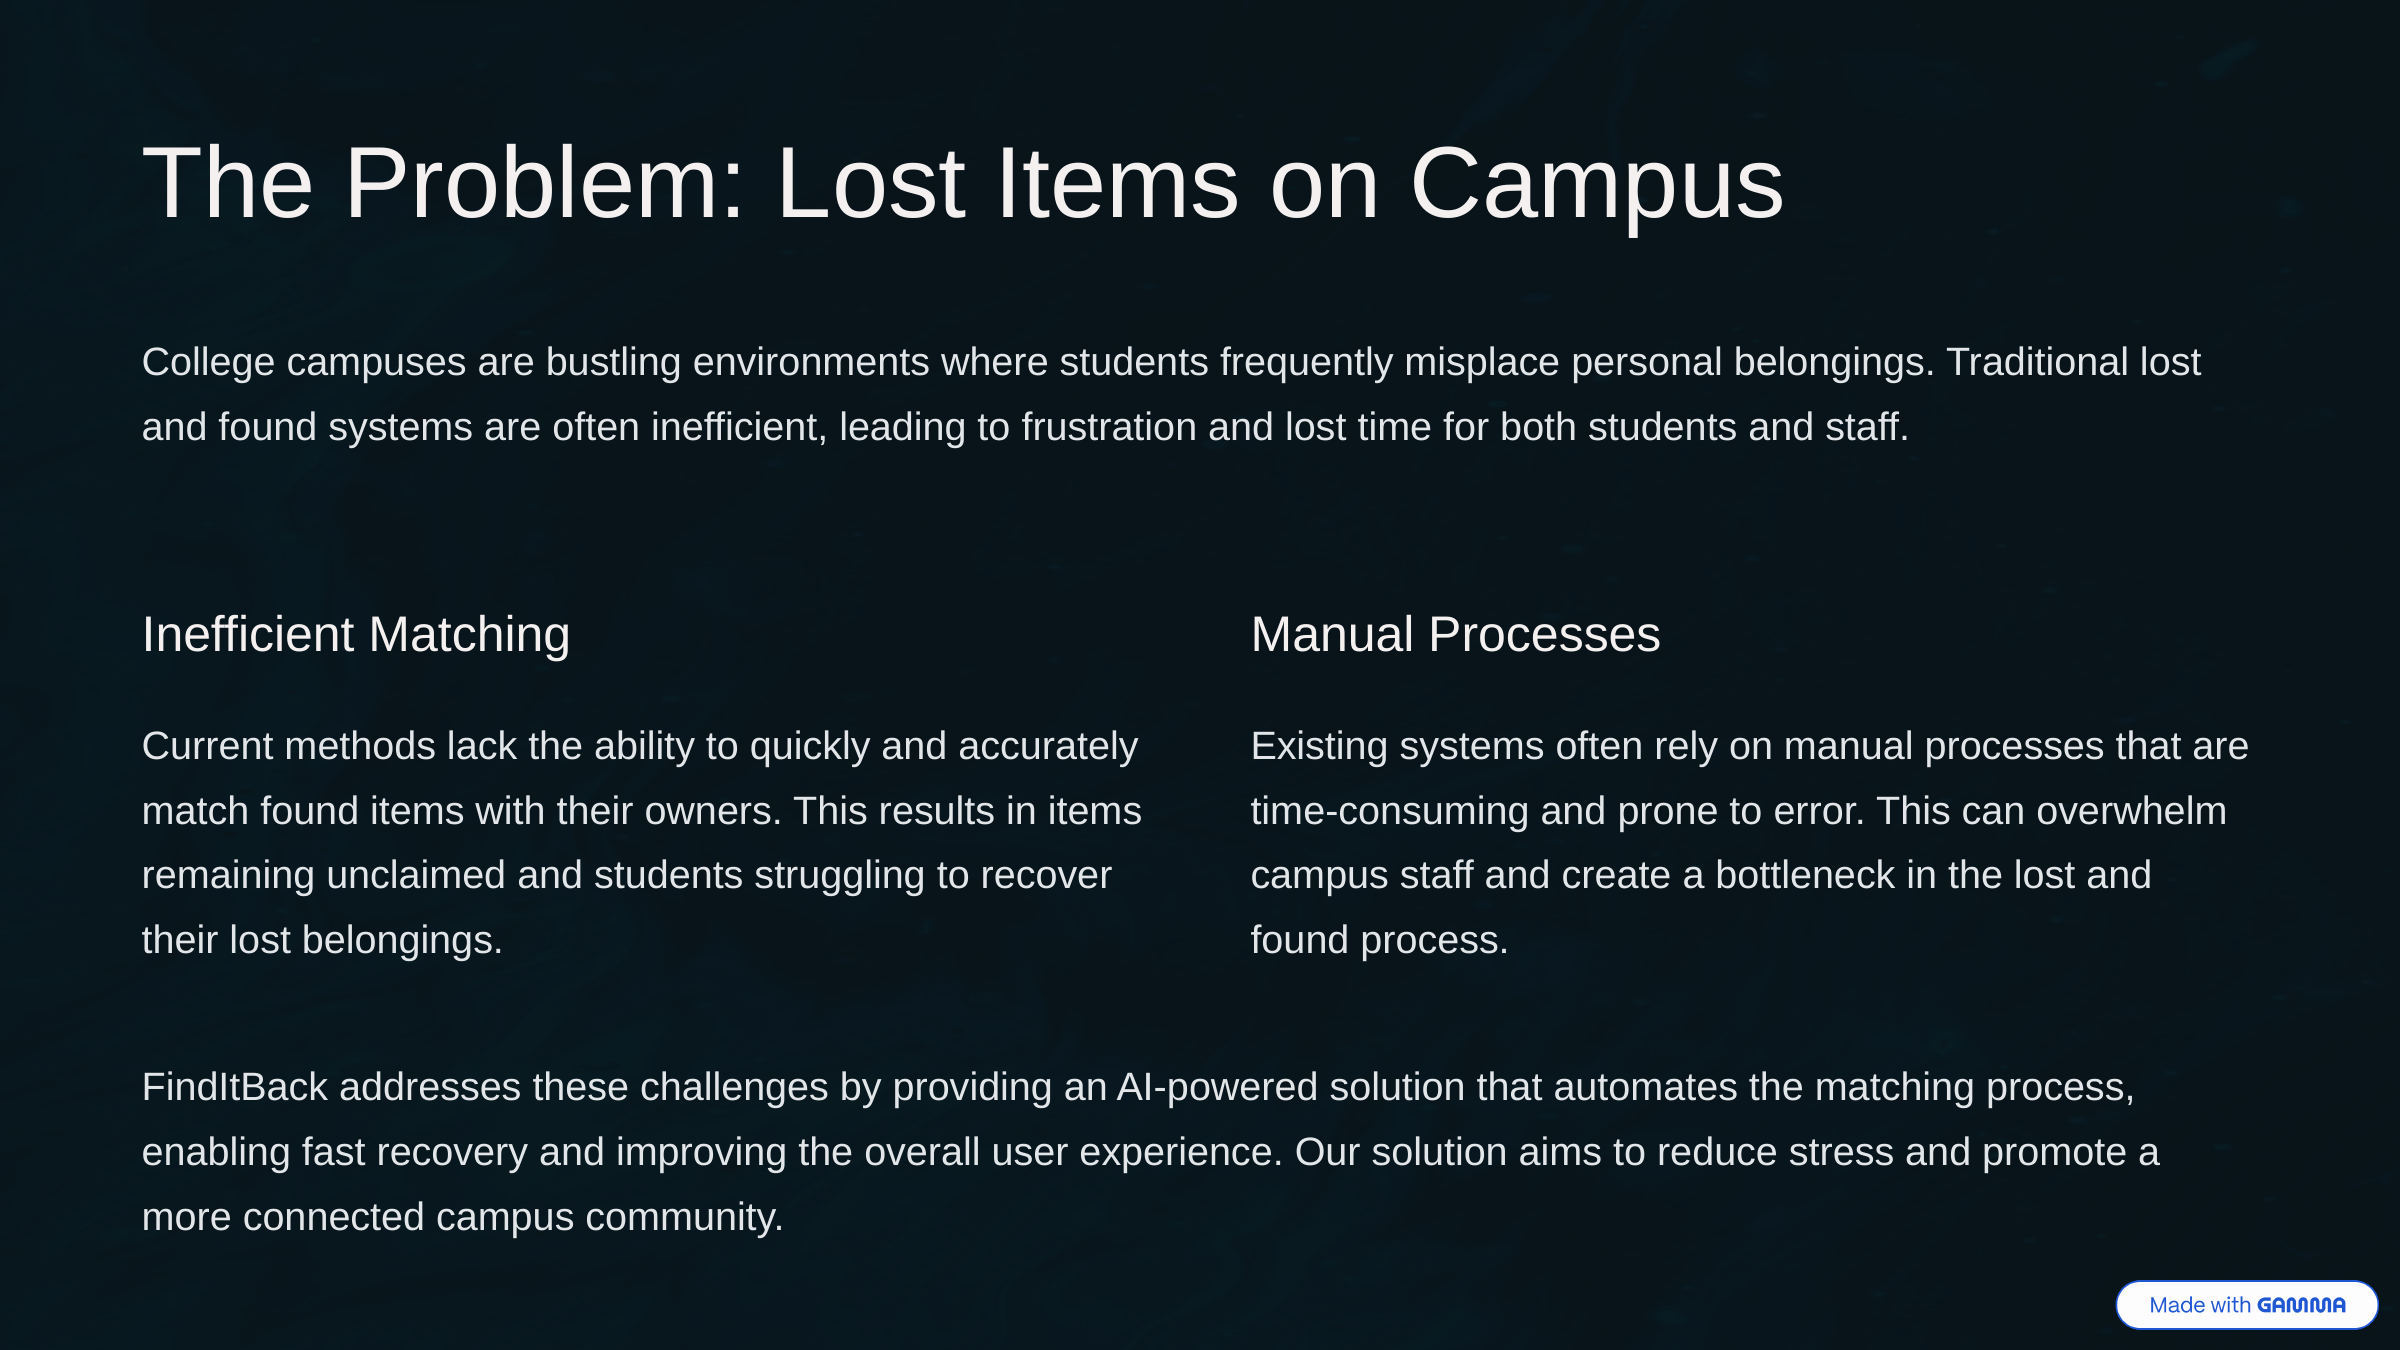

The Problem: Lost Items on Campus
College campuses are bustling environments where students frequently misplace personal belongings. Traditional lost and found systems are often inefficient, leading to frustration and lost time for both students and staff.
Inefficient Matching
Manual Processes
Current methods lack the ability to quickly and accurately match found items with their owners. This results in items remaining unclaimed and students struggling to recover their lost belongings.
Existing systems often rely on manual processes that are time-consuming and prone to error. This can overwhelm campus staff and create a bottleneck in the lost and found process.
FindItBack addresses these challenges by providing an AI-powered solution that automates the matching process, enabling fast recovery and improving the overall user experience. Our solution aims to reduce stress and promote a more connected campus community.